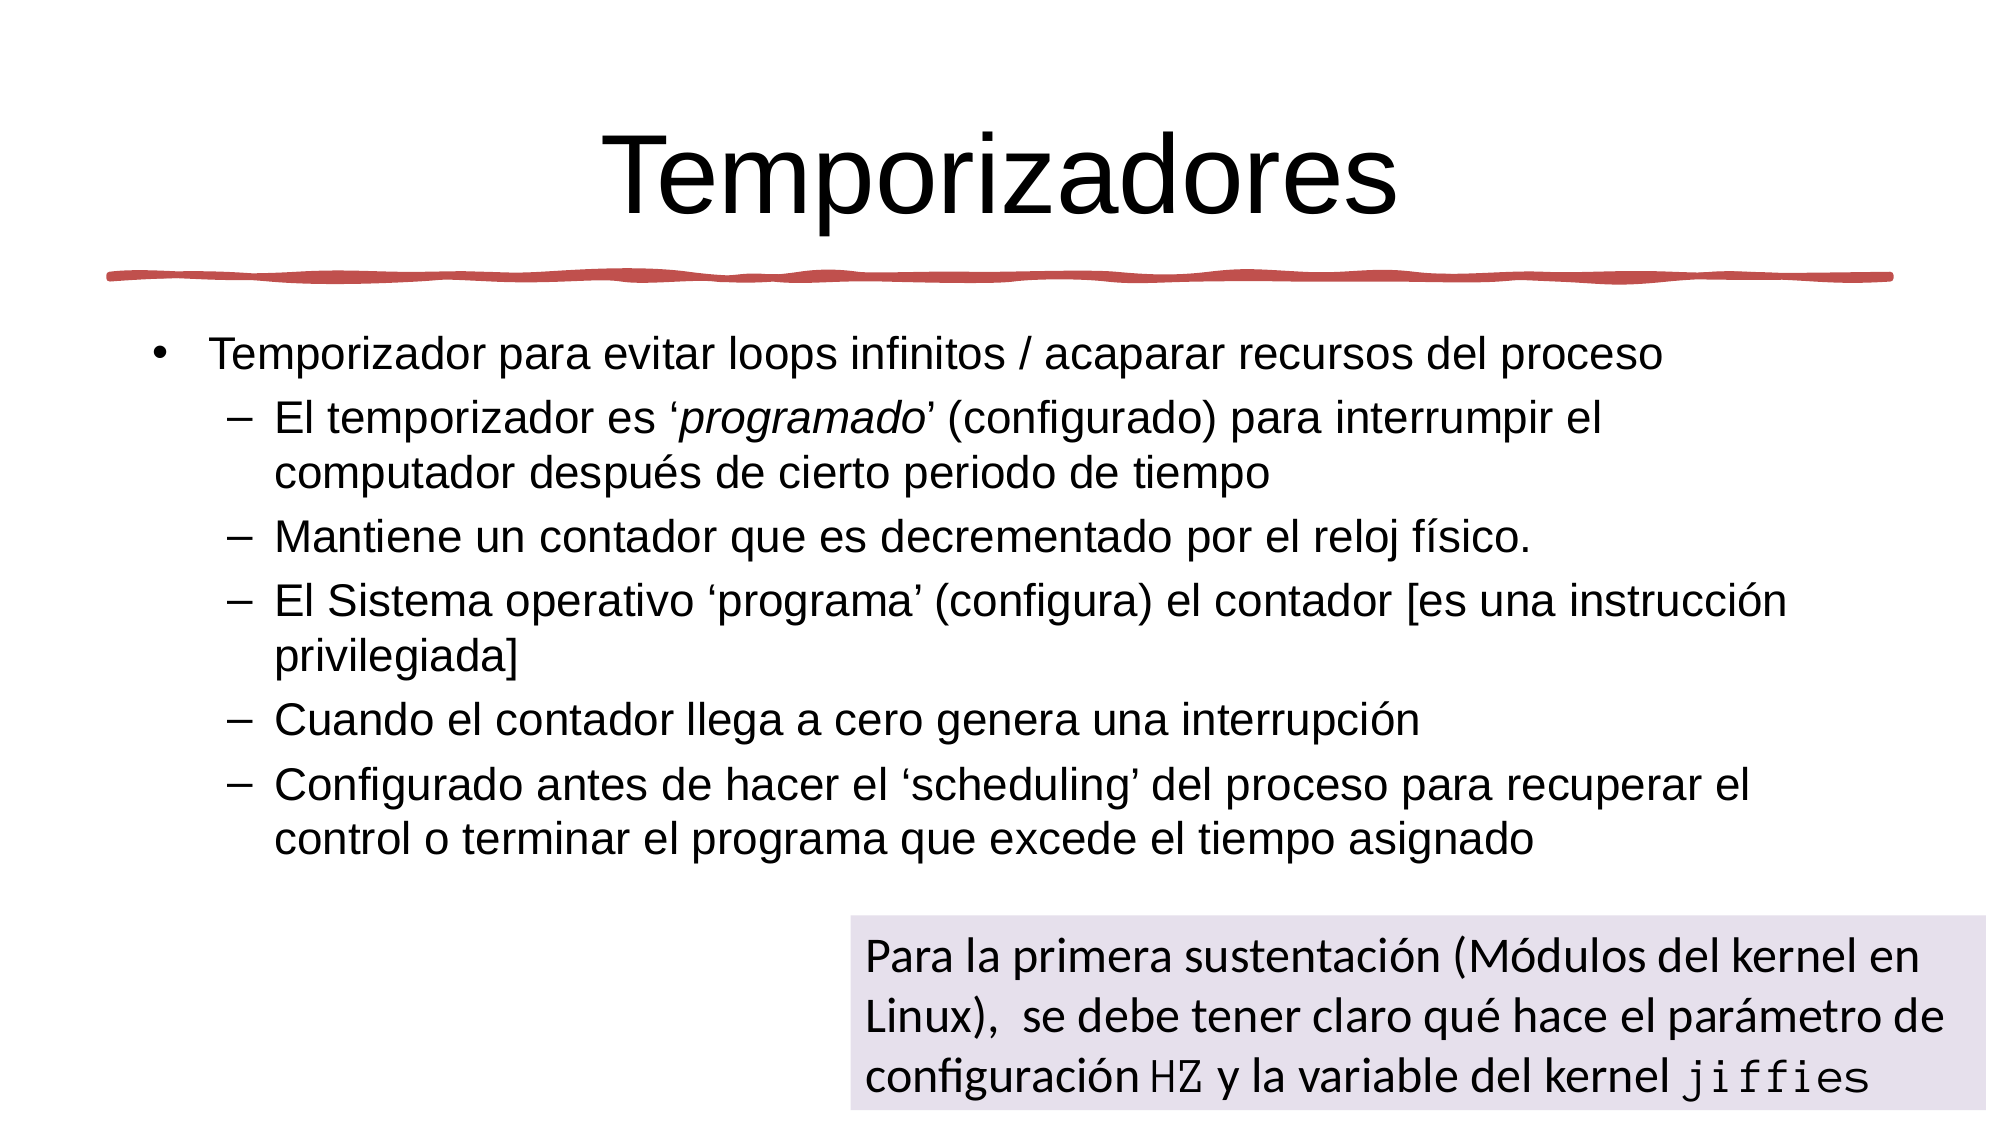

# Temporizadores

Temporizador para evitar loops infinitos / acaparar recursos del proceso
El temporizador es ‘programado’ (configurado) para interrumpir el computador después de cierto periodo de tiempo
Mantiene un contador que es decrementado por el reloj físico.
El Sistema operativo ‘programa’ (configura) el contador [es una instrucción privilegiada]
Cuando el contador llega a cero genera una interrupción
Configurado antes de hacer el ‘scheduling’ del proceso para recuperar el control o terminar el programa que excede el tiempo asignado

Para la primera sustentación (Módulos del kernel en Linux),  se debe tener claro qué hace el parámetro de configuración HZ y la variable del kernel jiffies